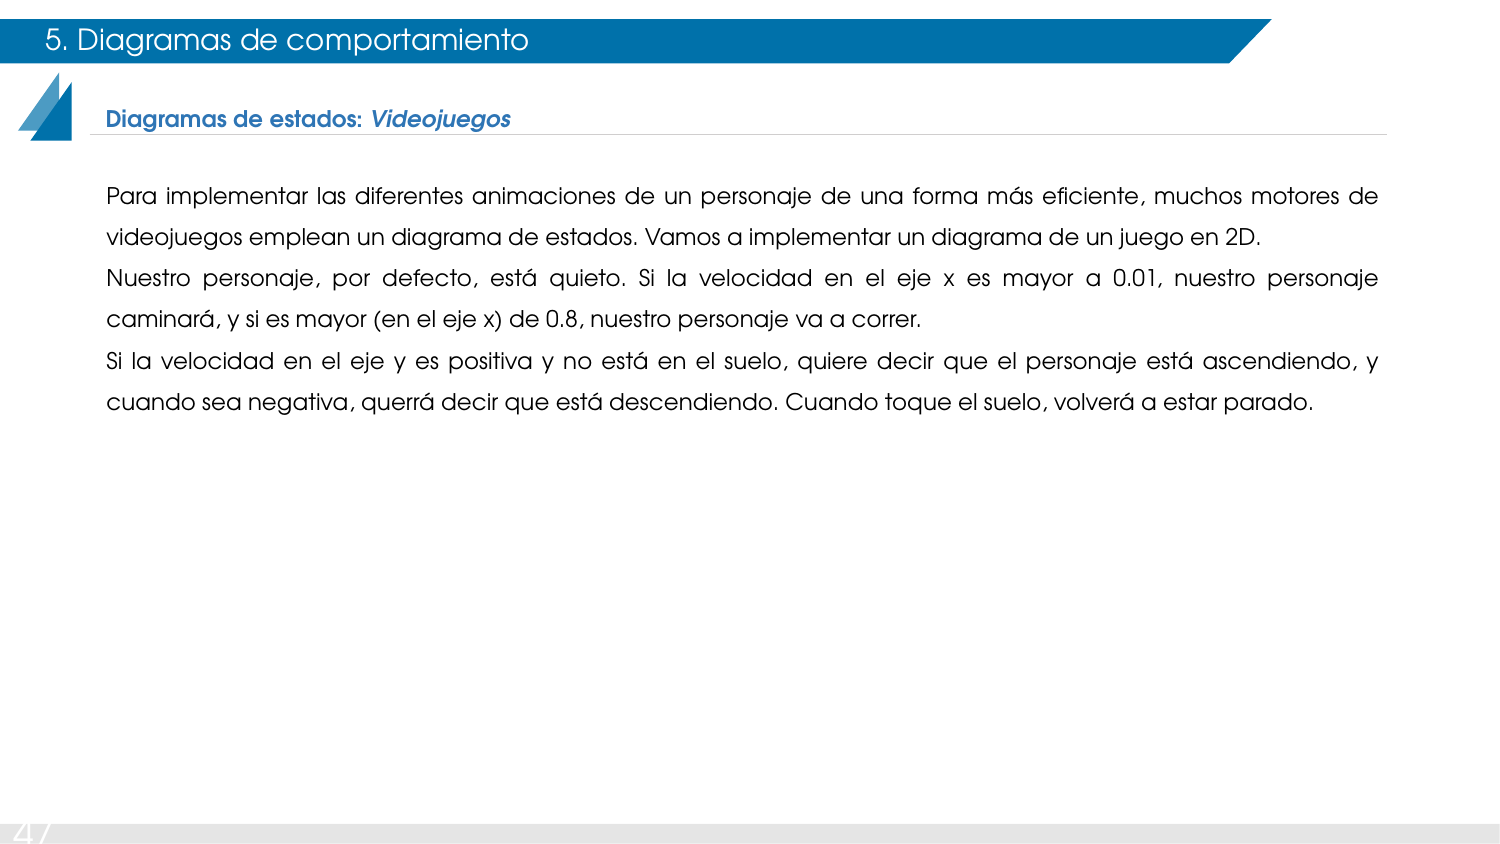

# 5. Diagramas de comportamiento

Diagramas de estados: Videojuegos
Para implementar las diferentes animaciones de un personaje de una forma más eficiente, muchos motores de videojuegos emplean un diagrama de estados. Vamos a implementar un diagrama de un juego en 2D.
Nuestro personaje, por defecto, está quieto. Si la velocidad en el eje x es mayor a 0.01, nuestro personaje caminará, y si es mayor (en el eje x) de 0.8, nuestro personaje va a correr.
Si la velocidad en el eje y es positiva y no está en el suelo, quiere decir que el personaje está ascendiendo, y cuando sea negativa, querrá decir que está descendiendo. Cuando toque el suelo, volverá a estar parado.
47